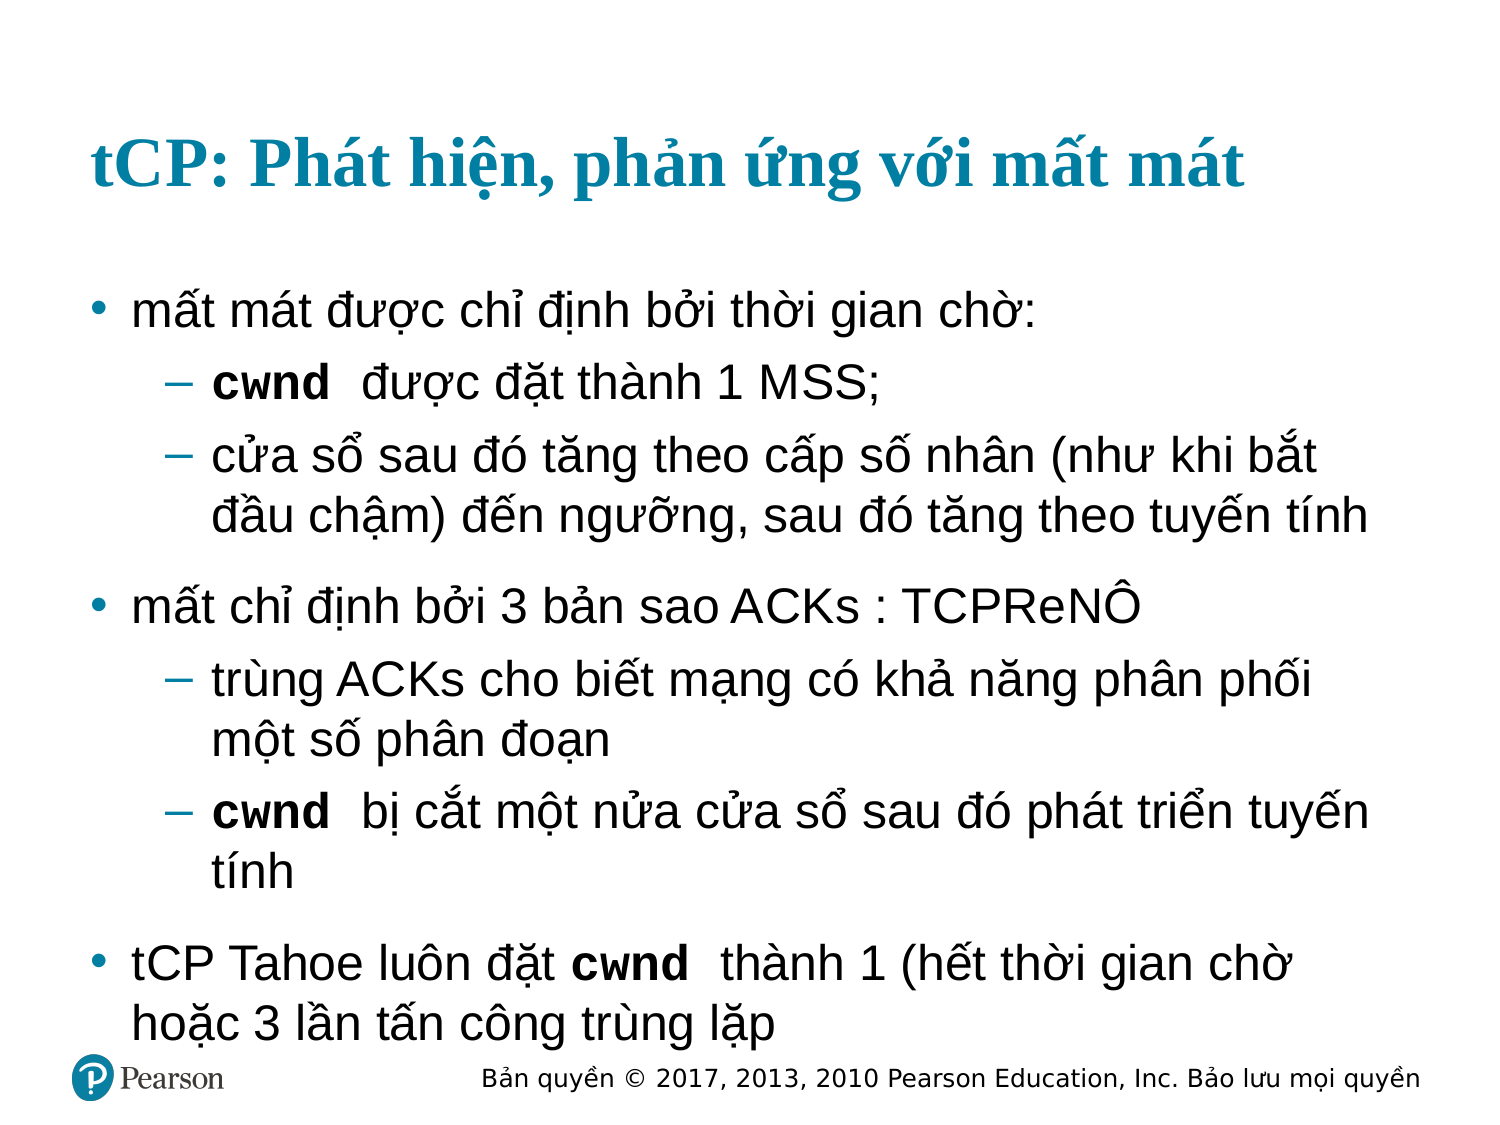

# t C P: Phát hiện, phản ứng với mất mát
mất mát được chỉ định bởi thời gian chờ:
cwnd được đặt thành 1 M S S;
cửa sổ sau đó tăng theo cấp số nhân (như khi bắt đầu chậm) đến ngưỡng, sau đó tăng theo tuyến tính
mất chỉ định bởi 3 bản sao A C K s : T C PR e N Ô
trùng A C K s cho biết mạng có khả năng phân phối một số phân đoạn
cwnd bị cắt một nửa cửa sổ sau đó phát triển tuyến tính
t C P Tahoe luôn đặt cwnd thành 1 (hết thời gian chờ hoặc 3 lần tấn công trùng lặp